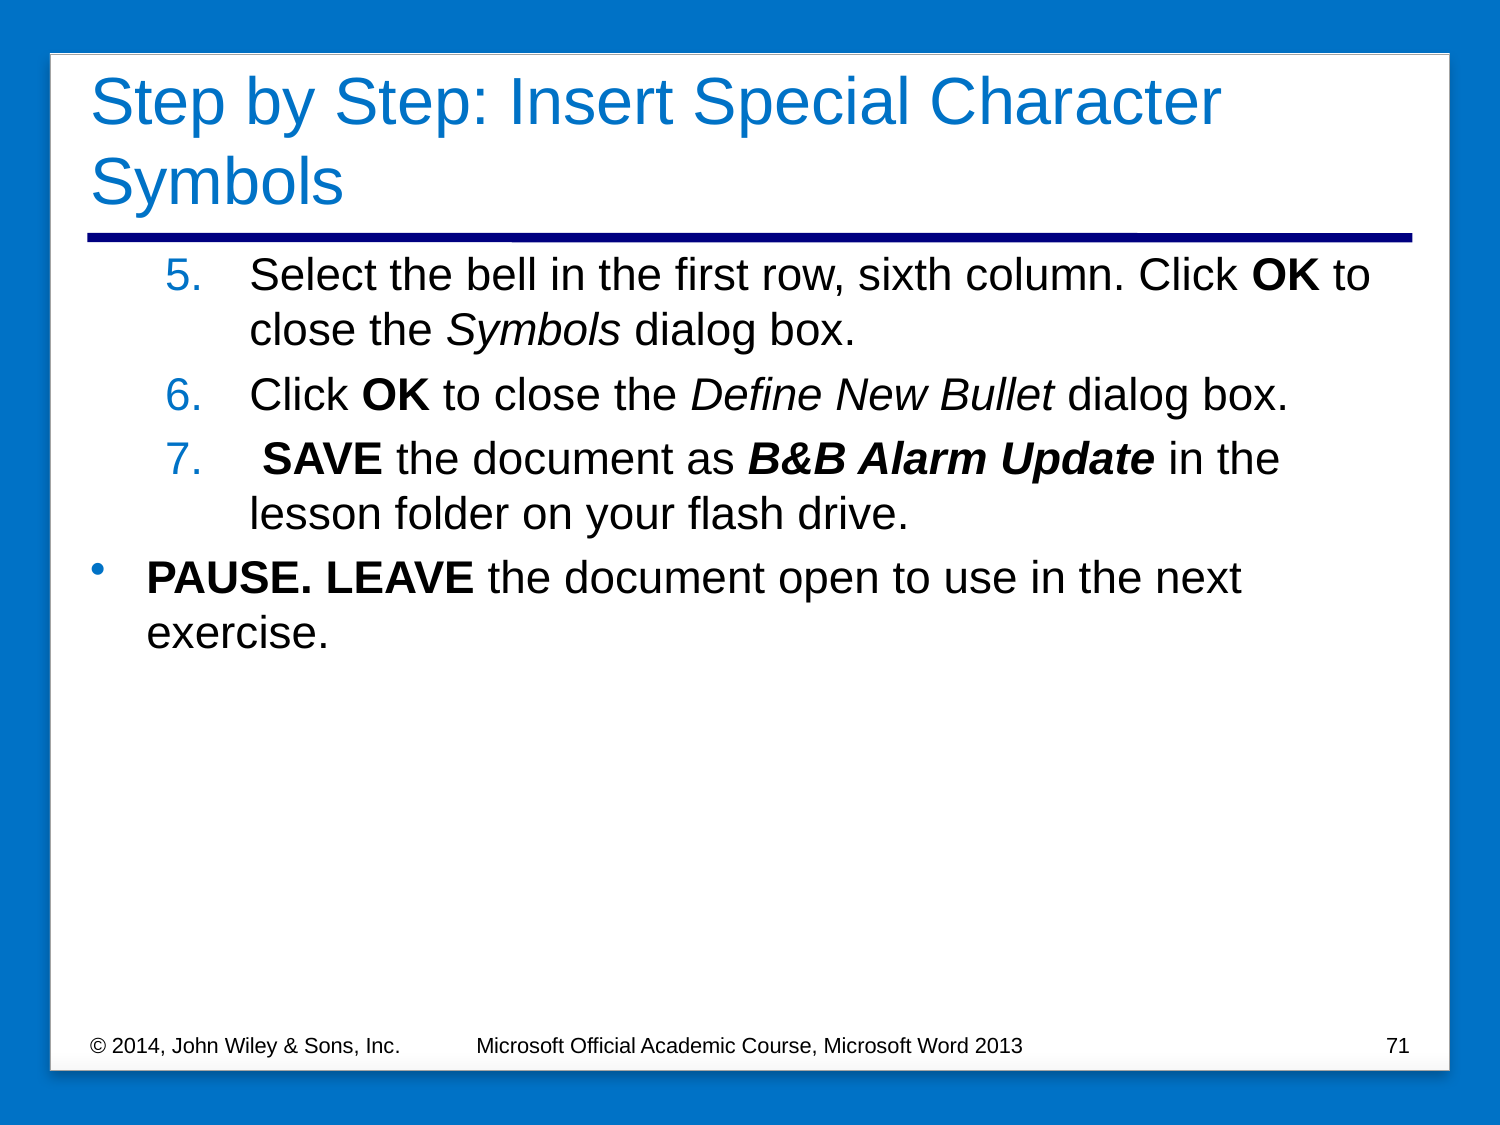

# Step by Step: Insert Special Character Symbols
Select the bell in the first row, sixth column. Click OK to close the Symbols dialog box.
Click OK to close the Define New Bullet dialog box.
 SAVE the document as B&B Alarm Update in the lesson folder on your flash drive.
PAUSE. LEAVE the document open to use in the next exercise.
© 2014, John Wiley & Sons, Inc.
Microsoft Official Academic Course, Microsoft Word 2013
71